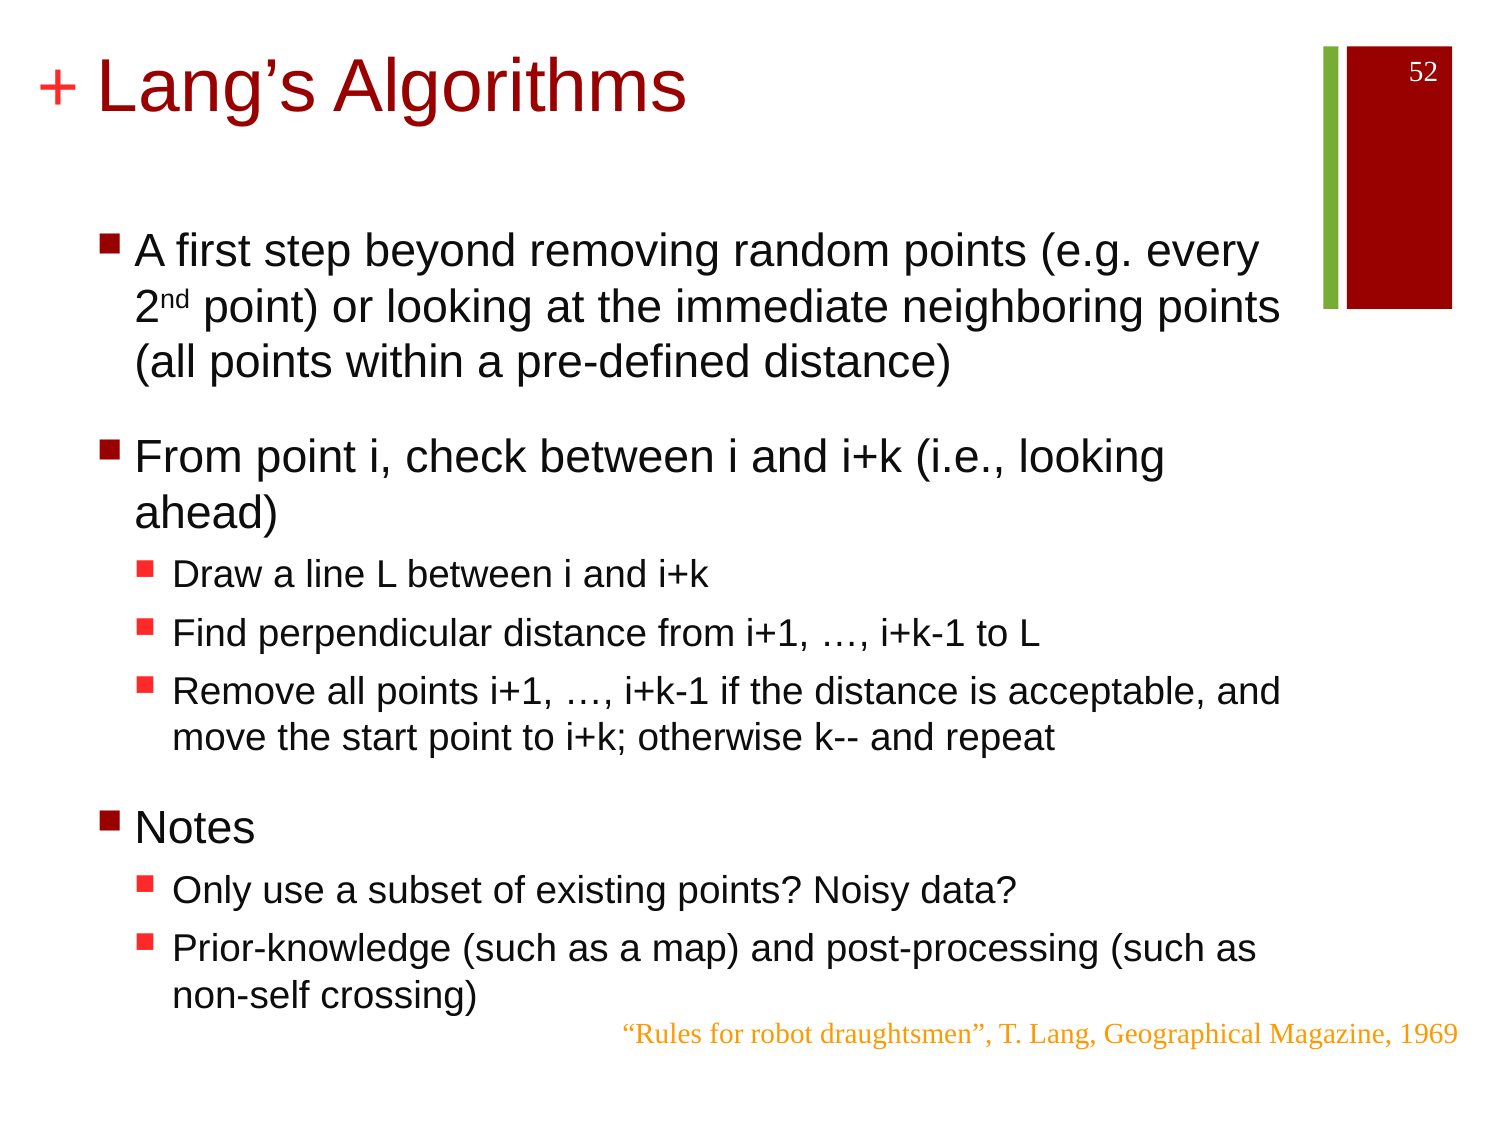

# Lang’s Algorithms
52
A first step beyond removing random points (e.g. every 2nd point) or looking at the immediate neighboring points (all points within a pre-defined distance)
From point i, check between i and i+k (i.e., looking ahead)
Draw a line L between i and i+k
Find perpendicular distance from i+1, …, i+k-1 to L
Remove all points i+1, …, i+k-1 if the distance is acceptable, and move the start point to i+k; otherwise k-- and repeat
Notes
Only use a subset of existing points? Noisy data?
Prior-knowledge (such as a map) and post-processing (such as non-self crossing)
“Rules for robot draughtsmen”, T. Lang, Geographical Magazine, 1969